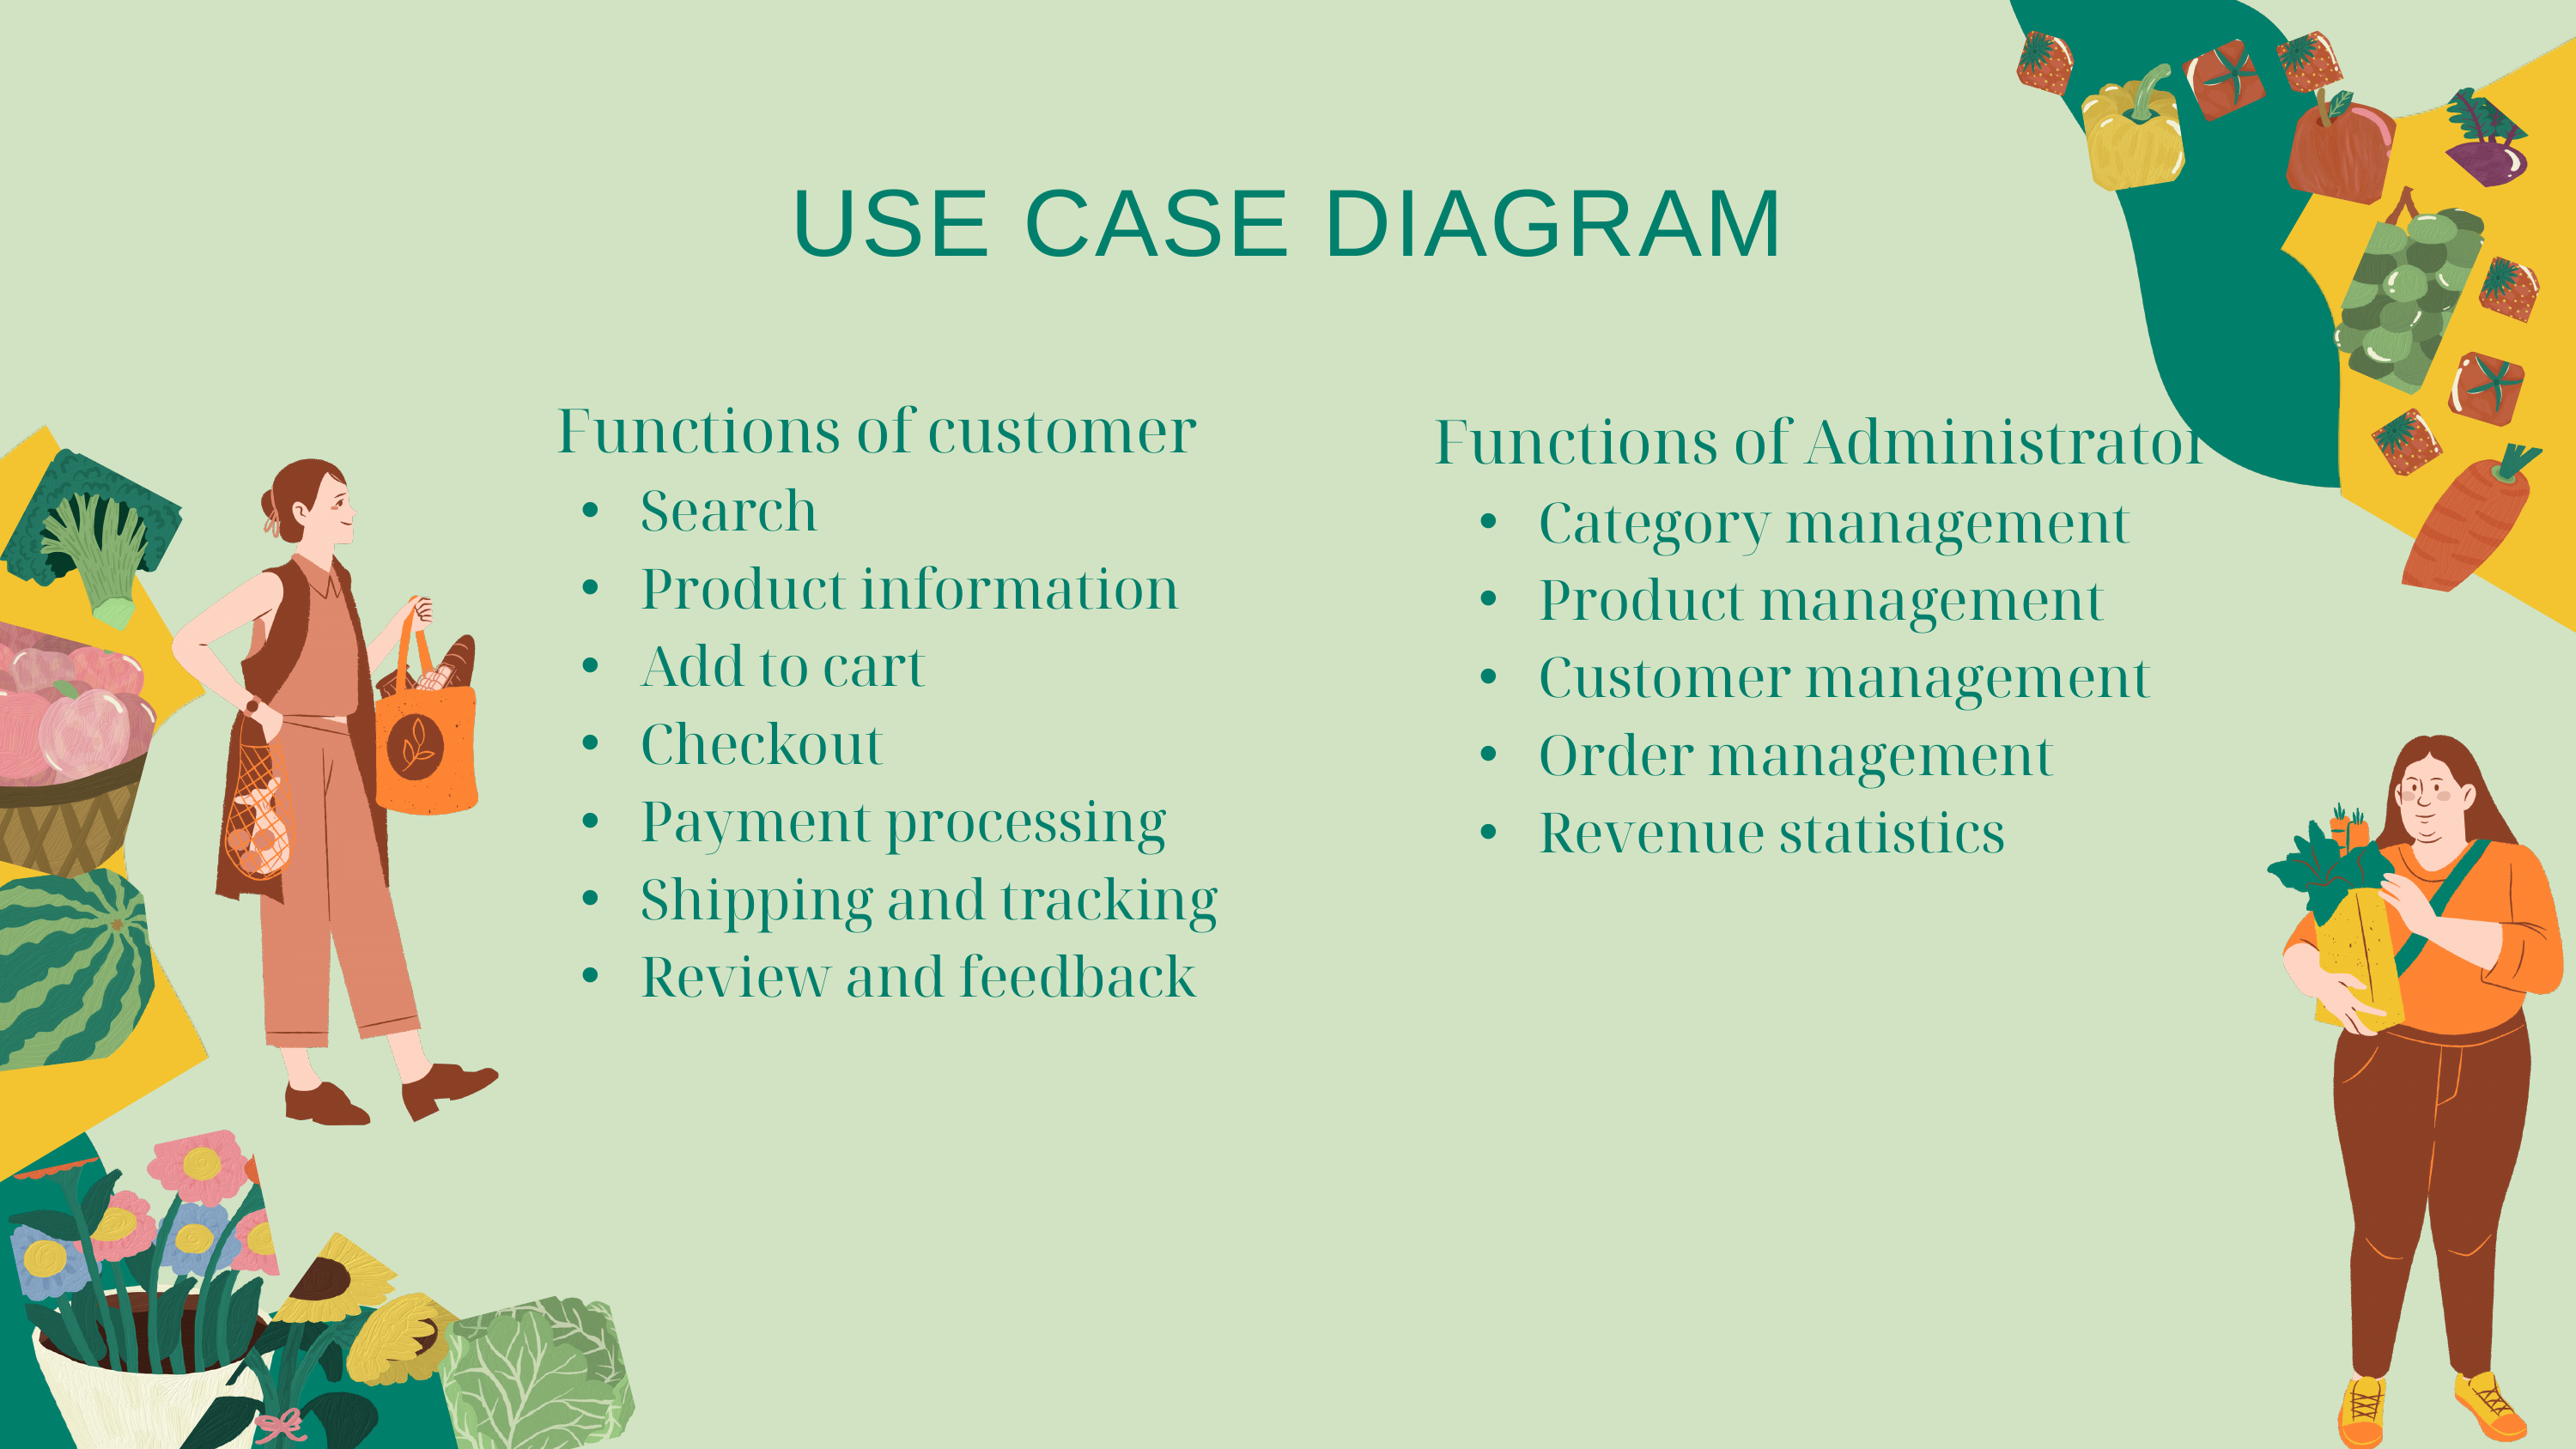

USE CASE DIAGRAM

Functions of customer
 Search
 Product information
 Add to cart
 Checkout
 Payment processing
 Shipping and tracking
 Review and feedback

Functions of Administrator
 Category management
 Product management
 Customer management
 Order management
 Revenue statistics